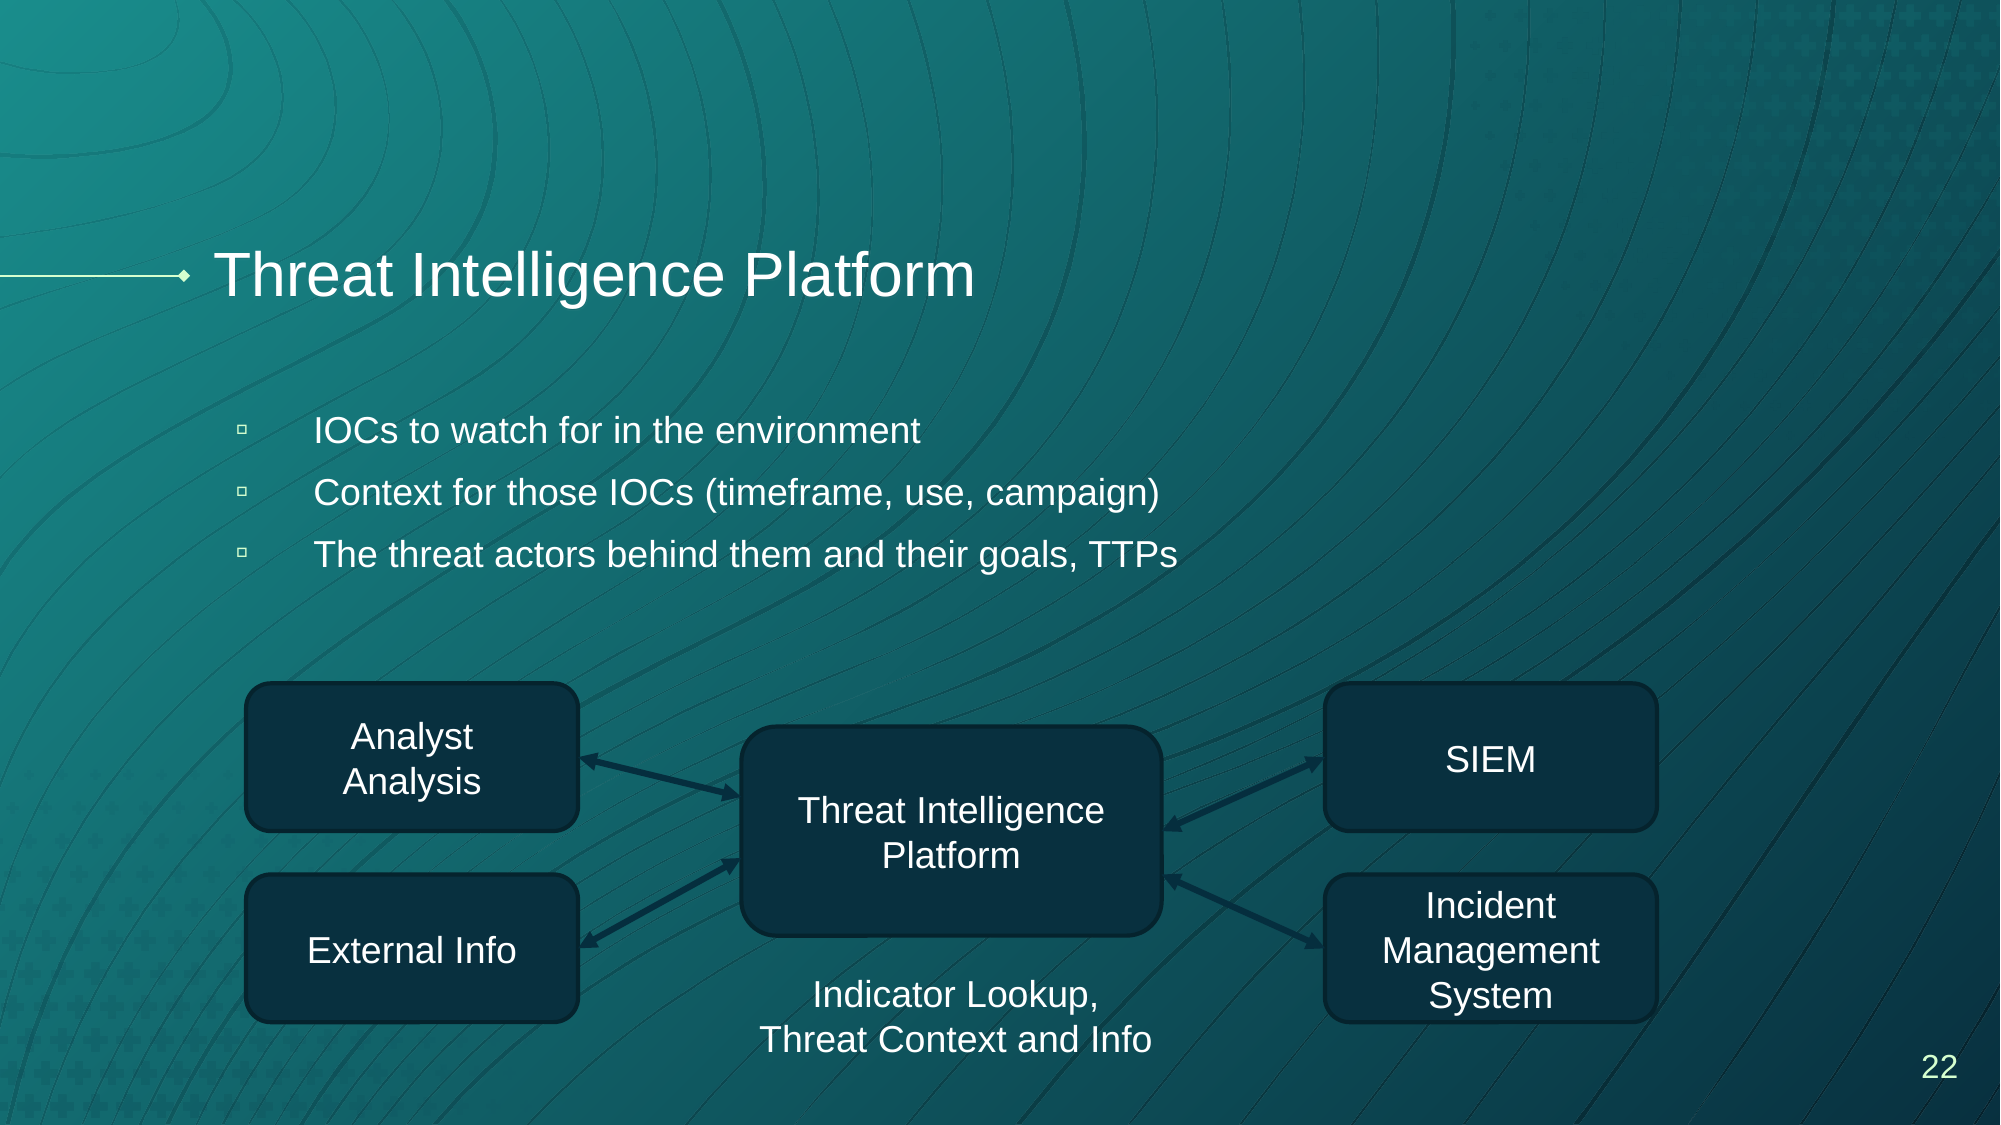

# Threat Intelligence Platform

IOCs to watch for in the environment
Context for those IOCs (timeframe, use, campaign)
The threat actors behind them and their goals, TTPs
Analyst
Analysis
SIEM
Threat Intelligence Platform
External Info
Incident Management System
Indicator Lookup,
Threat Context and Info
22